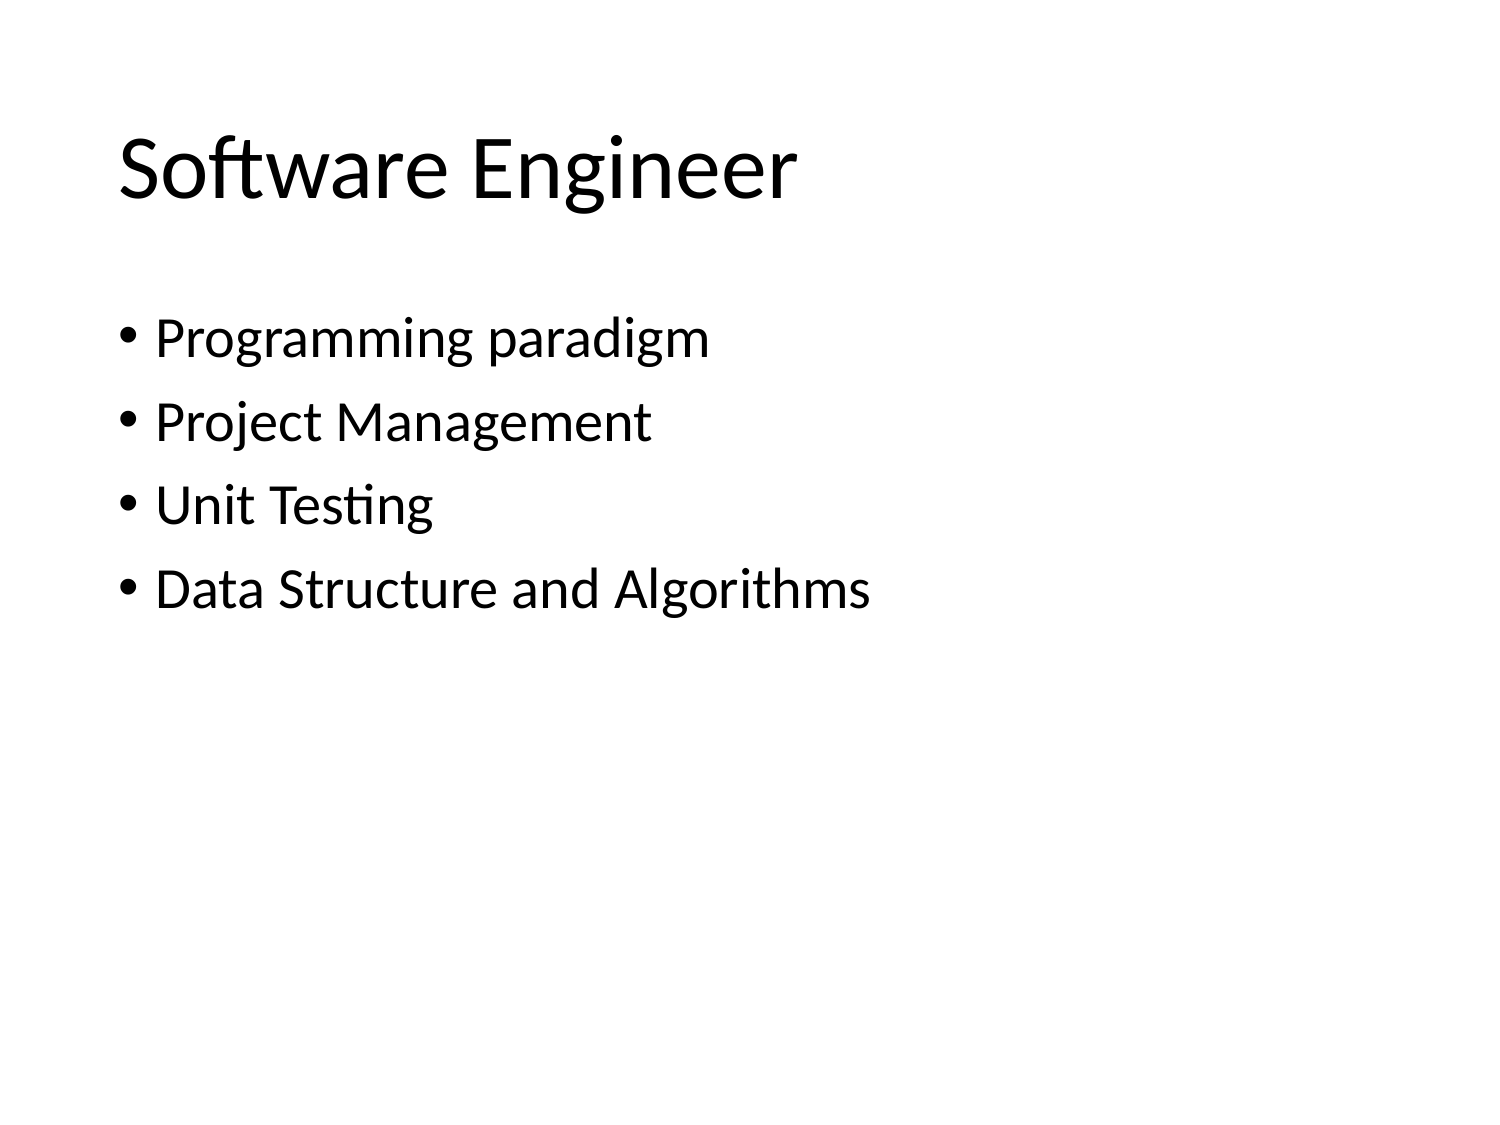

# Software Engineer

Programming paradigm
Project Management
Unit Testing
Data Structure and Algorithms